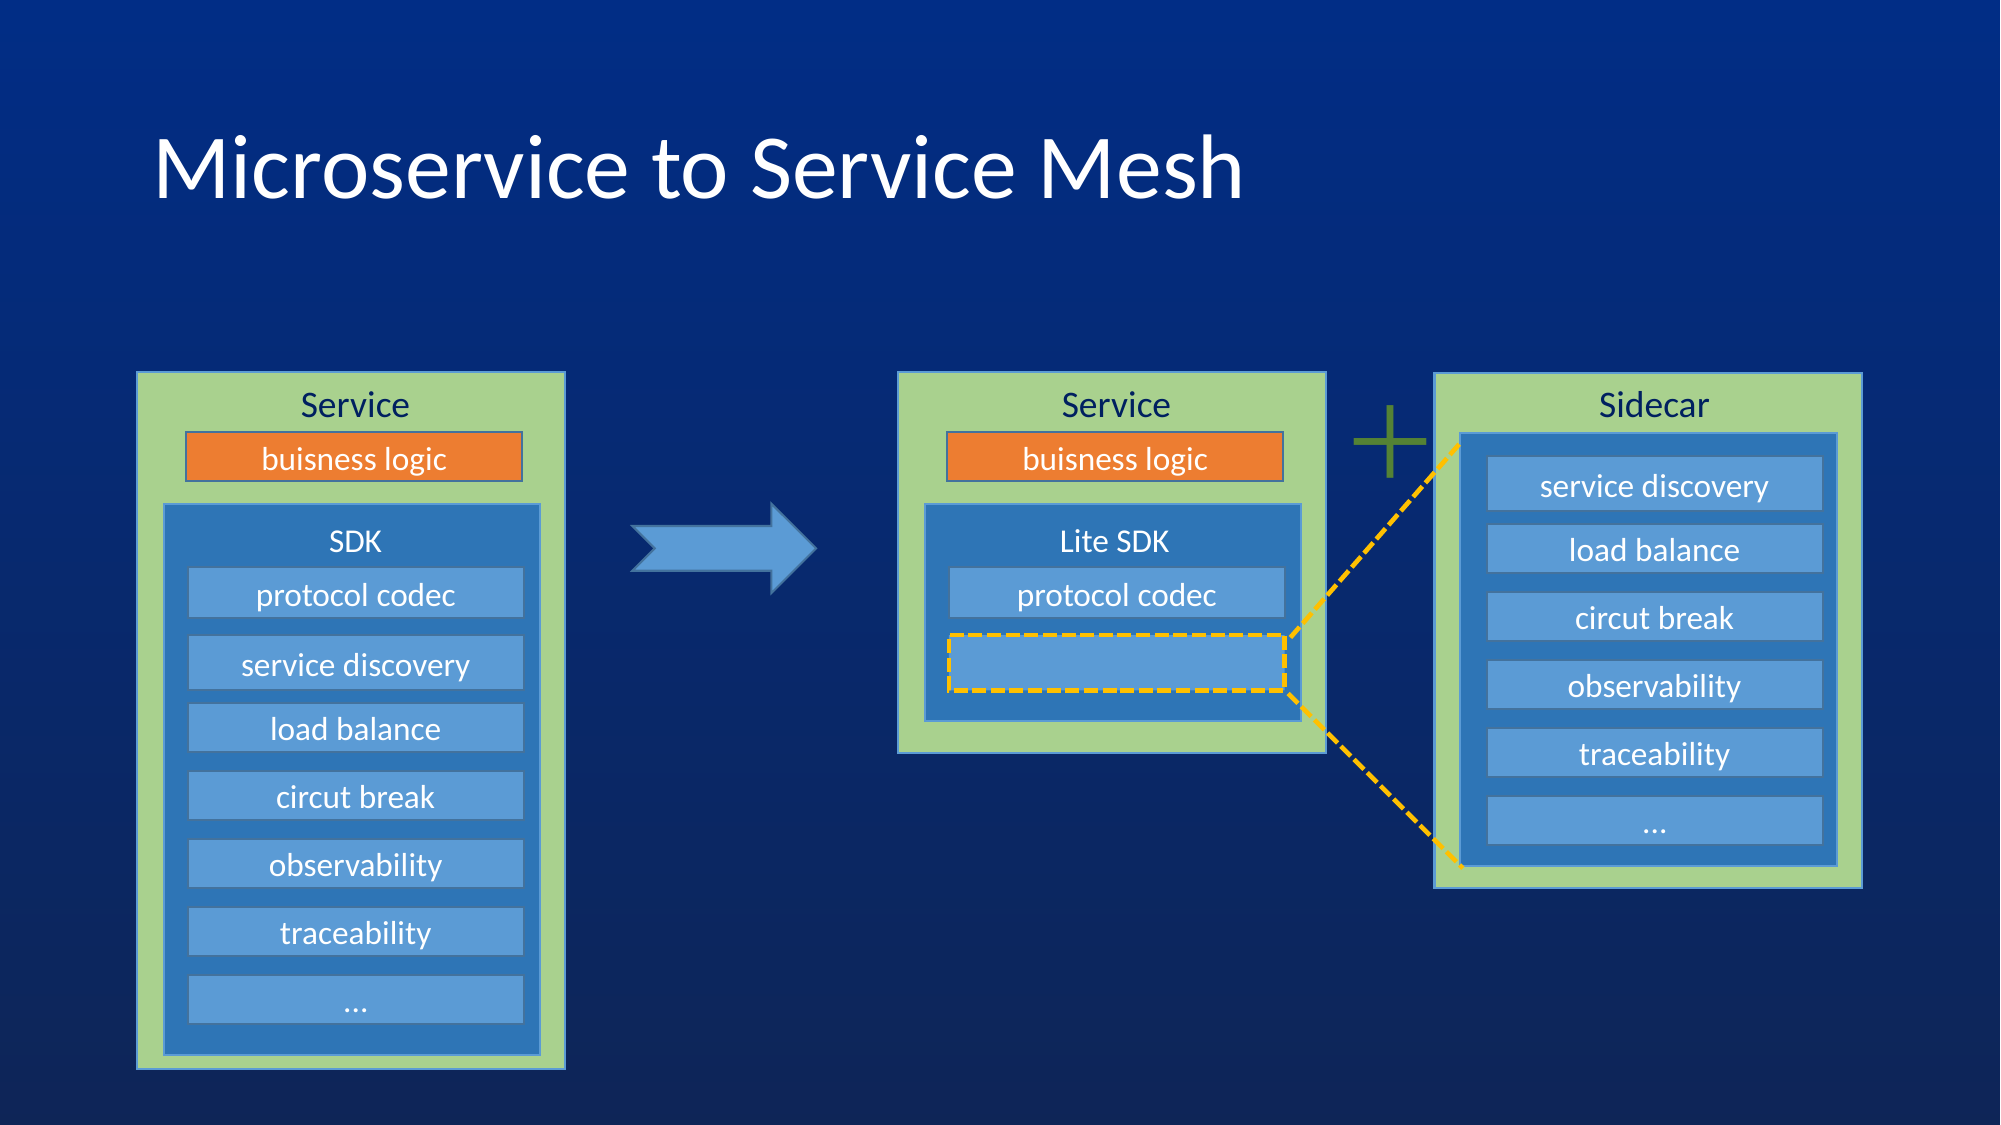

# Microservice to Service Mesh

Service
Service
＋

Sidecar
buisness logic
buisness logic

service discovery

SDK
Lite SDK
load balance
protocol codec
protocol codec
circut break
service discovery

observability
load balance
traceability
circut break
...
observability
traceability
...